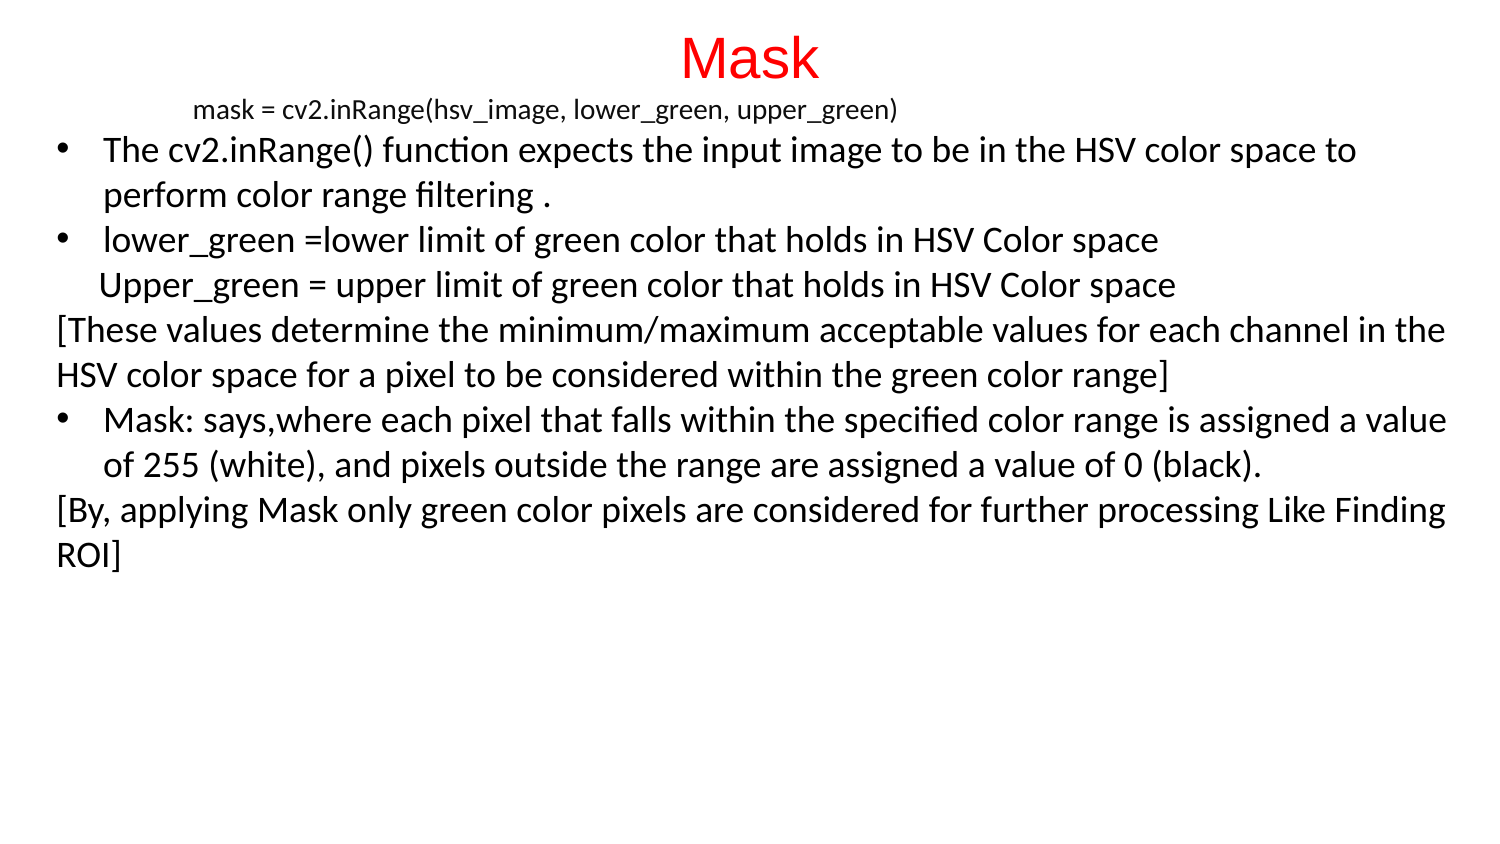

# Mask
                     mask = cv2.inRange(hsv_image, lower_green, upper_green)
The cv2.inRange() function expects the input image to be in the HSV color space to perform color range filtering .
lower_green =lower limit of green color that holds in HSV Color space
     Upper_green = upper limit of green color that holds in HSV Color space
[These values determine the minimum/maximum acceptable values for each channel in the HSV color space for a pixel to be considered within the green color range]
Mask: says,where each pixel that falls within the specified color range is assigned a value of 255 (white), and pixels outside the range are assigned a value of 0 (black).
[By, applying Mask only green color pixels are considered for further processing Like Finding ROI]